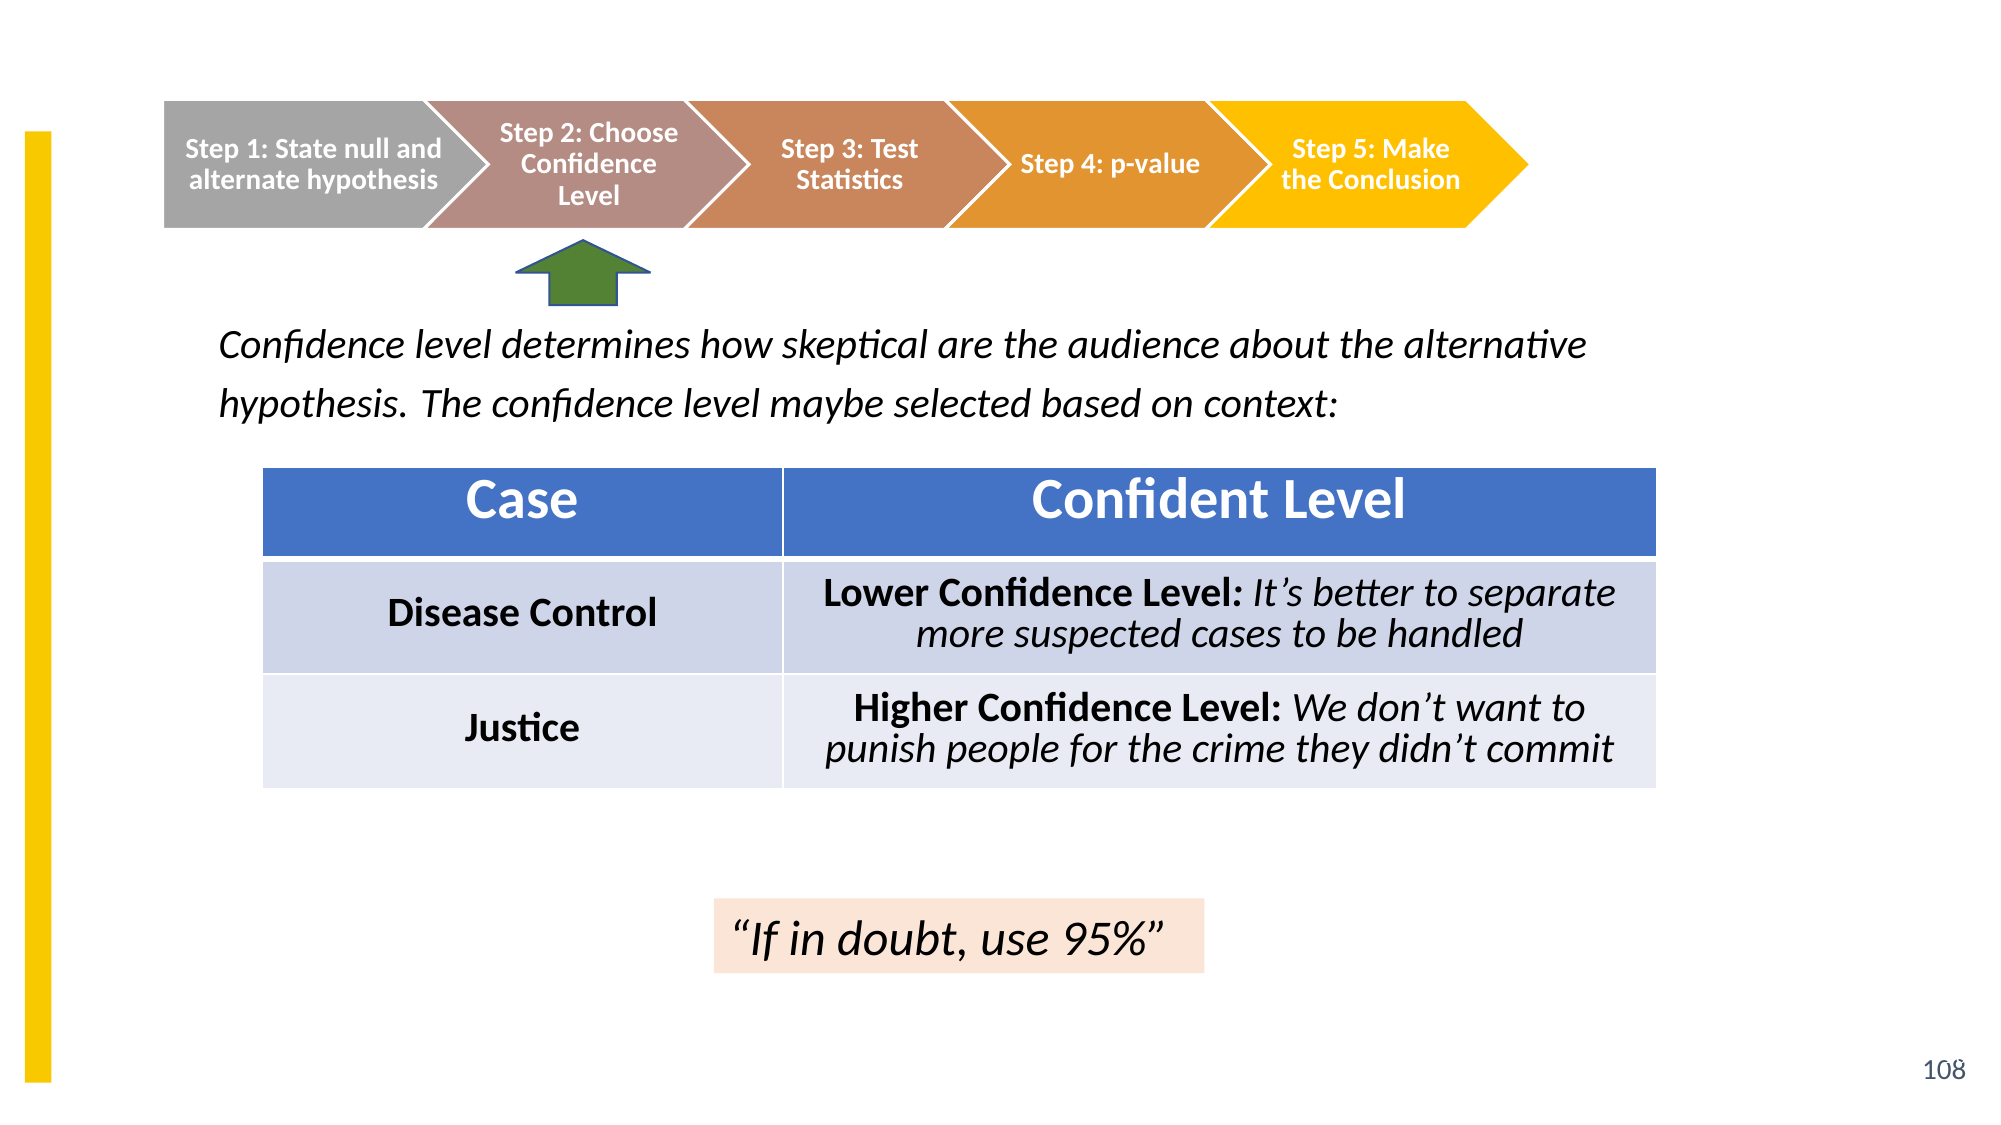

Step 1: State null and alternate hypothesis
Step 2: Choose Confidence Level
Step 3: Test Statistics
Step 4: p-value
Step 5: Make the Conclusion

Confidence level determines how skeptical are the audience about the alternative hypothesis. The confidence level maybe selected based on context:
| Case | Confident Level |
| --- | --- |
| Disease Control | Lower Confidence Level: It’s better to separate more suspected cases to be handled |
| Justice | Higher Confidence Level: We don’t want to punish people for the crime they didn’t commit |
“If in doubt, use 95%”
108
108